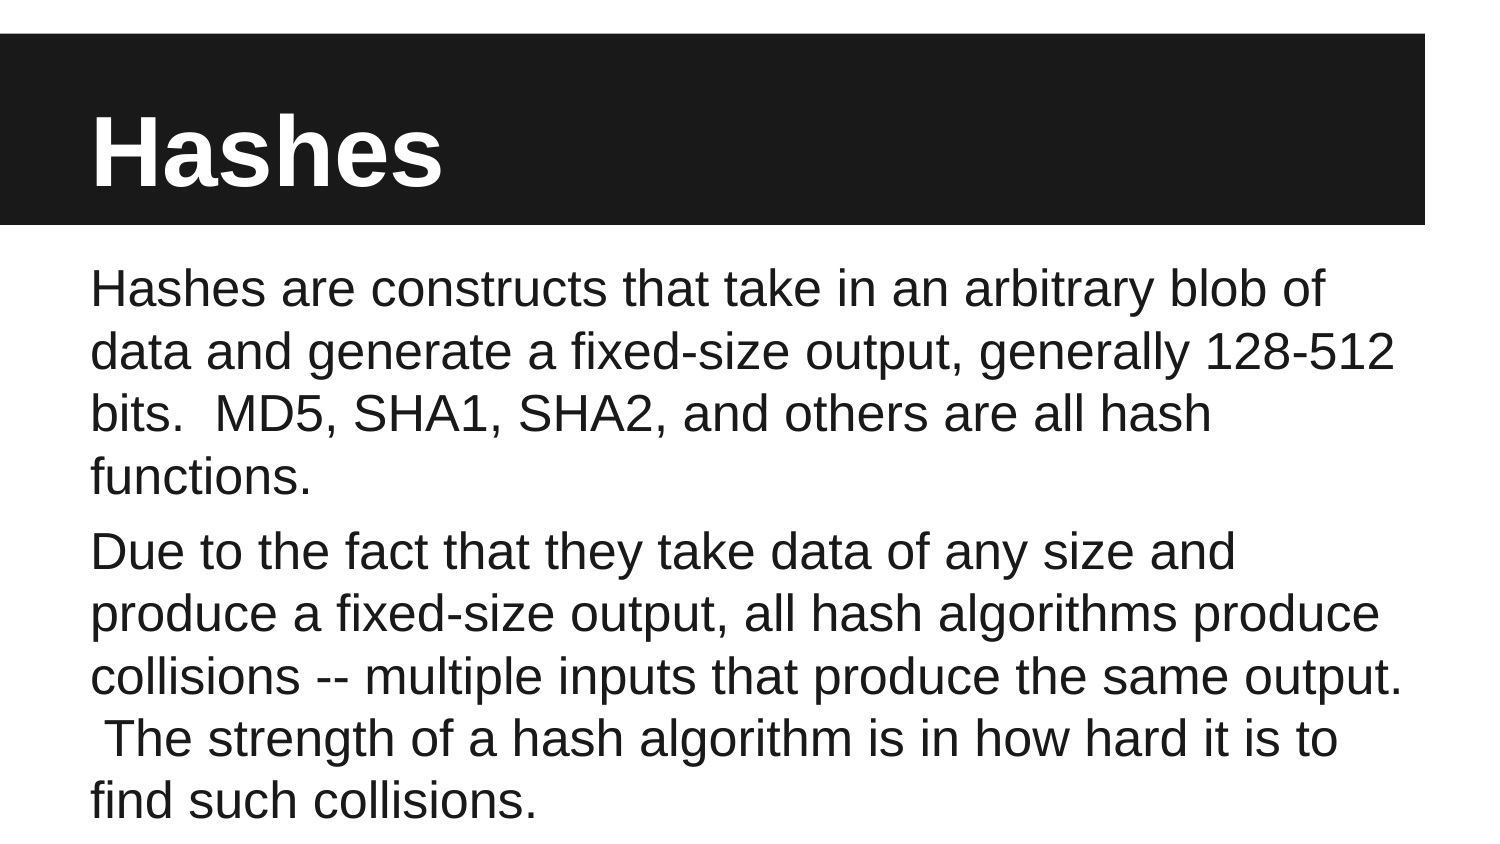

# Hashes
Hashes are constructs that take in an arbitrary blob of data and generate a fixed-size output, generally 128-512 bits.  MD5, SHA1, SHA2, and others are all hash functions.
Due to the fact that they take data of any size and produce a fixed-size output, all hash algorithms produce collisions -- multiple inputs that produce the same output.  The strength of a hash algorithm is in how hard it is to find such collisions.